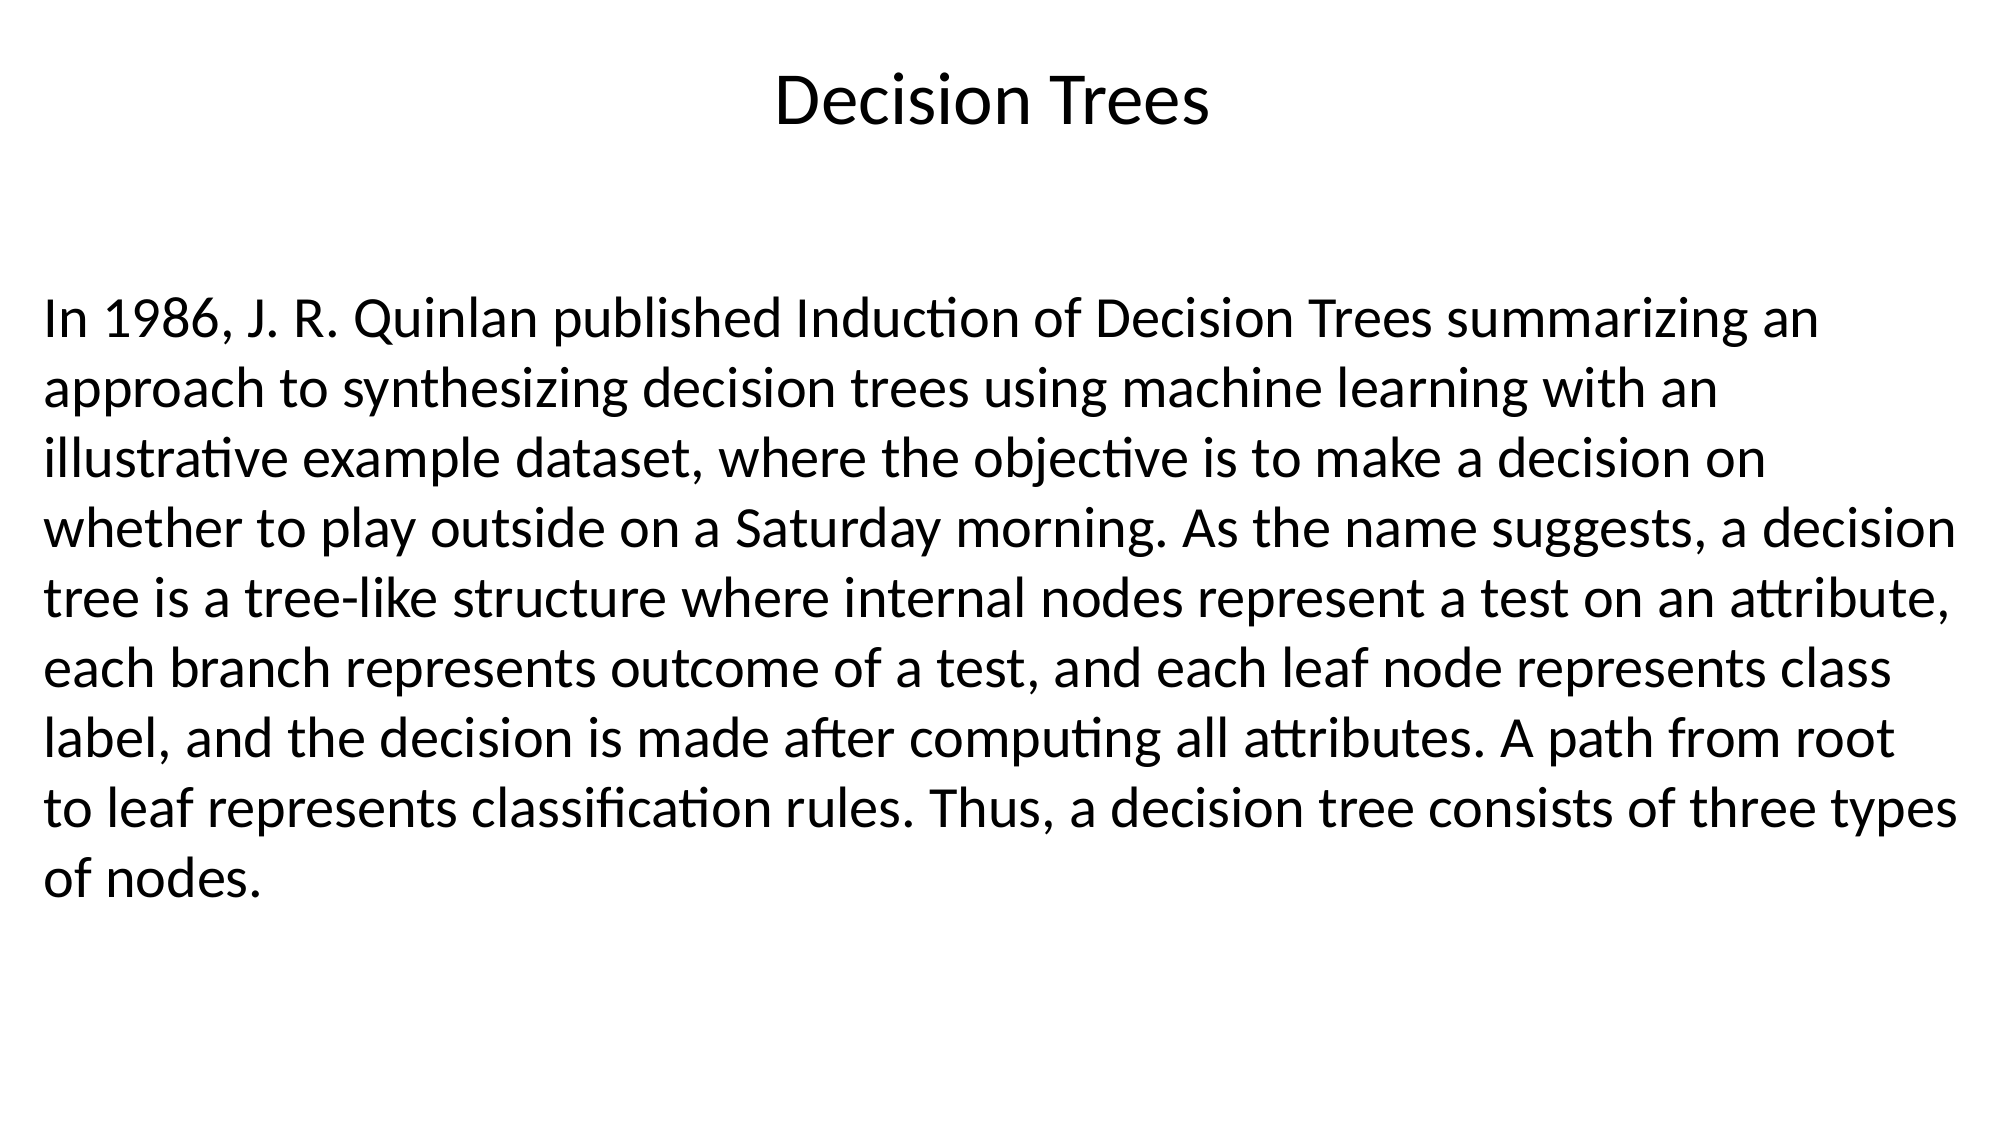

Decision Trees

In 1986, J. R. Quinlan published Induction of Decision Trees summarizing an approach to synthesizing decision trees using machine learning with an illustrative example dataset, where the objective is to make a decision on whether to play outside on a Saturday morning. As the name suggests, a decision tree is a tree-like structure where internal nodes represent a test on an attribute, each branch represents outcome of a test, and each leaf node represents class label, and the decision is made after computing all attributes. A path from root to leaf represents classification rules. Thus, a decision tree consists of three types of nodes.